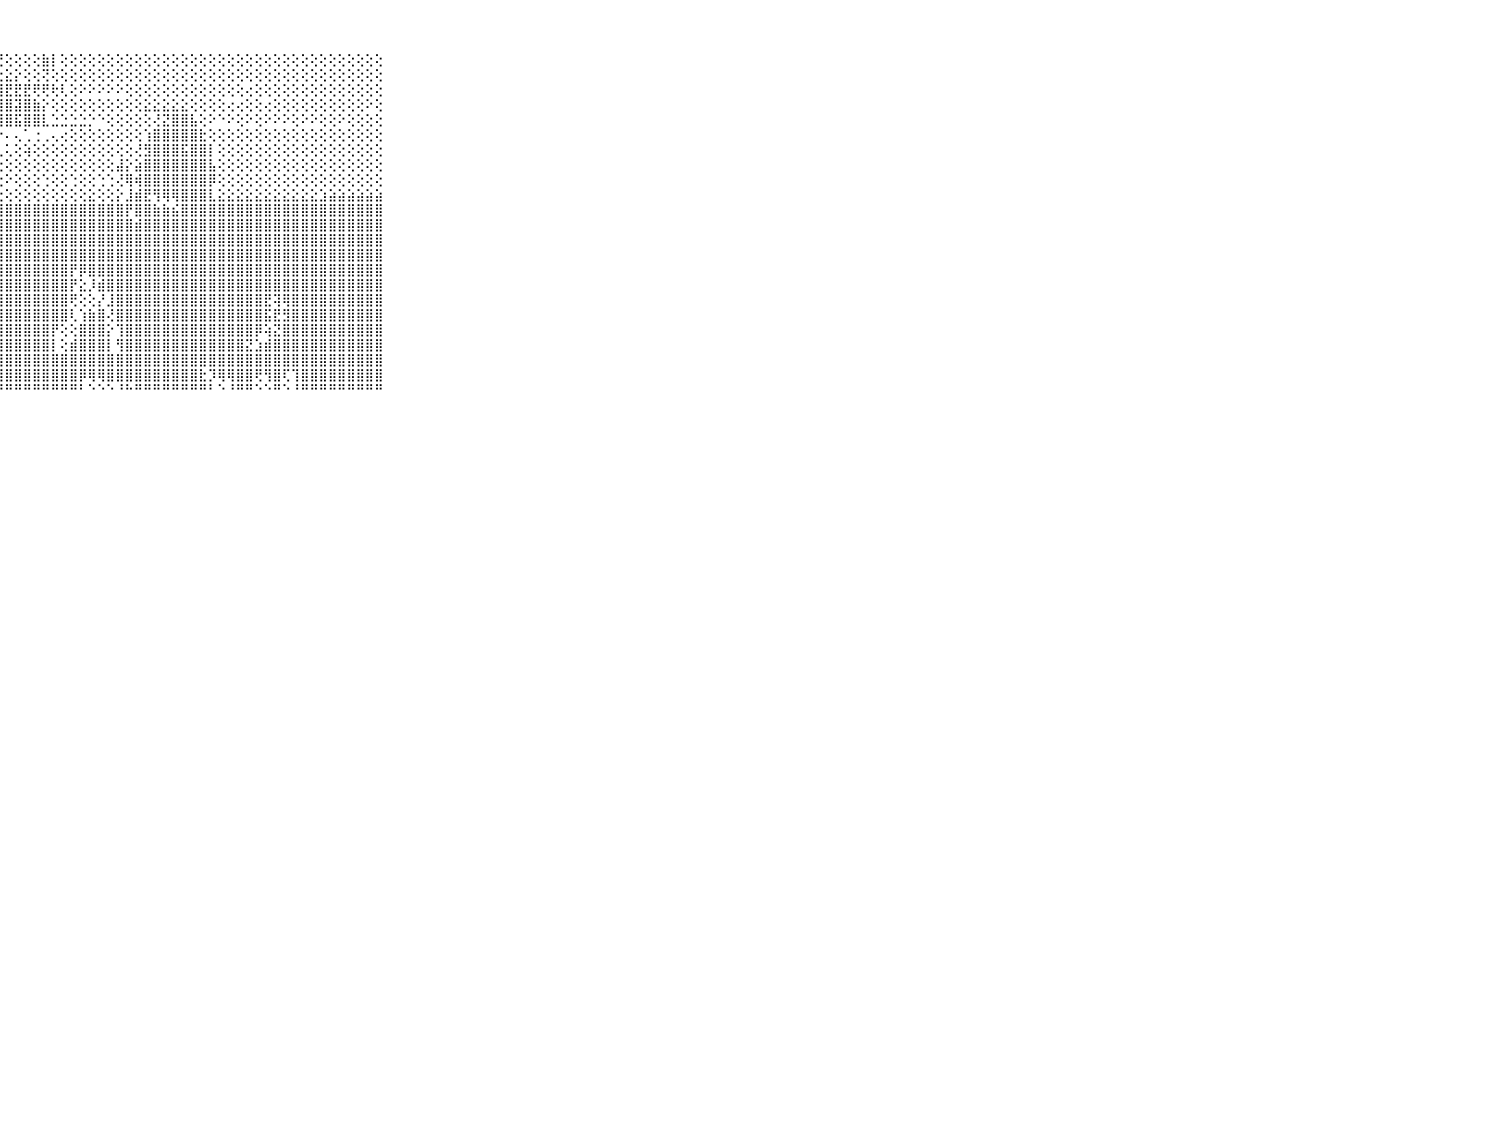

⠀⠀⠀⠀⠀⠀⠀⠀⠀⠀⠀⣿⣿⣿⣿⣿⣿⣿⣿⣿⣿⣿⣿⣿⣿⣿⢿⢟⢕⢕⢕⢕⣷⡇⢕⢕⢕⢕⢕⢕⢕⢕⢕⢕⢕⢕⢕⢕⢕⢕⢕⢕⢕⢕⢕⢕⢕⢕⢕⢕⢕⢕⢕⢕⢕⢕⢕⢕⢕⠀⠀⠀⠀⠀⠀⠀⠀⠀⠀⠀⠀
⠀⠀⠀⠀⠀⠀⠀⠀⠀⠀⠀⣿⣿⣿⣿⣿⣿⣿⣿⣿⣿⣿⢯⣯⣵⣕⣧⣕⣕⡕⢕⢕⢝⢕⢕⢕⢕⢕⢕⢕⢕⢕⢕⢕⢕⢕⢕⢕⢕⢕⢕⢕⢕⢕⢕⢕⢕⢕⢕⢕⢕⢕⢕⢕⢕⢕⢕⢕⢕⠀⠀⠀⠀⠀⠀⠀⠀⠀⠀⠀⠀
⠀⠀⠀⠀⠀⠀⠀⠀⠀⠀⠀⣷⢷⠷⢷⢷⢷⢝⢝⢝⢕⢕⢜⣿⣿⣿⣿⣿⣟⣟⣟⢟⢟⢗⢇⢕⠕⠕⠕⠕⠕⢕⢕⢕⢕⢕⢕⢕⢕⢕⢕⢕⢕⢕⢔⢕⢕⢕⢕⢕⢕⢕⢕⢕⢕⢕⢕⢕⢕⠀⠀⠀⠀⠀⠀⠀⠀⠀⠀⠀⠀
⠀⠀⠀⠀⠀⠀⠀⠀⠀⠀⠀⣿⣿⣟⣟⡟⢕⢕⢕⢕⢕⢸⣿⣿⣿⣿⣿⣿⣿⣽⣿⣷⡕⢕⢕⢕⢕⢕⢕⢕⢕⢕⢕⣕⣕⣕⣕⣕⢕⢕⢕⢕⢔⢔⢕⢕⢔⢕⢕⢕⢕⢕⢕⢕⢕⢕⢕⠕⢕⠀⠀⠀⠀⠀⠀⠀⠀⠀⠀⠀⠀
⠀⠀⠀⠀⠀⠀⠀⠀⠀⠀⠀⠟⠗⠳⠶⠶⠶⠦⠴⠵⠵⠼⢯⢿⢿⢿⣿⣿⣿⣯⣿⣿⣇⣑⣑⣑⣑⡑⠑⢕⢕⢕⢕⢕⢜⣝⣿⣿⣧⢕⠕⠑⠕⢕⠕⢕⠕⠕⠕⢕⠕⠕⢕⢕⠕⢕⢕⢕⢕⠀⠀⠀⠀⠀⠀⠀⠀⠀⠀⠀⠀
⠀⠀⠀⠀⠀⠀⠀⠀⠀⠀⠀⠀⠀⠀⢀⠀⠀⠀⢐⠑⠀⠔⢁⠀⠅⠁⠀⠐⠄⢄⢁⢐⢀⢄⢔⢕⢕⢕⢕⢕⢕⢕⢕⢱⣿⣿⣿⣿⣿⣗⢕⢕⢕⢕⢕⢕⢕⢕⢕⢕⢕⢕⢕⢕⢕⢕⢕⢕⢕⠀⠀⠀⠀⠀⠀⠀⠀⠀⠀⠀⠀
⠀⠀⠀⠀⠀⠀⠀⠀⠀⠀⠀⠄⢄⢅⢄⢄⢅⢅⢅⢅⢅⢅⢅⢅⢅⢅⢅⢅⢅⢕⢵⢕⢕⢕⢕⢕⢕⢕⢕⢕⢕⢕⢜⣻⣿⣿⣿⣯⣿⣿⡇⢕⢕⢕⢕⢕⢕⢕⢕⢕⢕⢕⢕⢕⢕⢕⢕⢕⢕⠀⠀⠀⠀⠀⠀⠀⠀⠀⠀⠀⠀
⠀⠀⠀⠀⠀⠀⠀⠀⠀⠀⠀⢑⣑⣑⣕⣕⢑⢑⢕⢕⢕⢕⢕⢕⢕⣕⣕⣕⢕⢕⢕⢕⢕⢕⢕⢕⢕⢕⢕⢕⣼⡕⣵⣿⣿⣿⣿⣿⣿⣿⣧⢕⢕⢕⢕⢕⢕⢕⢕⢕⢕⢕⢕⢕⢕⢕⢕⢕⢕⠀⠀⠀⠀⠀⠀⠀⠀⠀⠀⠀⠀
⠀⠀⠀⠀⠀⠀⠀⠀⠀⠀⠀⠙⠝⠝⢝⢝⢝⢕⢕⢕⢕⢕⢕⢕⢝⢝⢝⢕⠕⢕⢕⢕⢑⢕⢕⢑⢕⢕⢑⢑⢜⢿⢾⣿⣿⣿⣿⣿⣿⣿⡿⢕⢕⢕⢕⢕⢕⢕⢕⢕⢕⢕⢕⢕⢕⢕⢕⢕⢕⠀⠀⠀⠀⠀⠀⠀⠀⠀⠀⠀⠀
⠀⠀⠀⠀⠀⠀⠀⠀⠀⠀⠀⢔⢕⢕⢅⢅⢕⢕⢕⢕⢕⢕⢕⢕⢕⢕⢕⢕⢕⢕⢕⢕⢕⢕⢕⢕⢕⣕⢕⢕⡕⣸⣾⣟⢻⢿⢿⣿⣿⣿⣇⣕⣕⣕⣕⣕⣕⣕⣕⣕⣕⣕⣱⣵⣵⣵⣵⣵⣵⠀⠀⠀⠀⠀⠀⠀⠀⠀⠀⠀⠀
⠀⠀⠀⠀⠀⠀⠀⠀⠀⠀⠀⣷⣷⣷⣿⣿⣿⣿⣿⣿⣿⡿⢿⣿⣿⣿⣿⣿⣿⣿⣿⣿⣿⣿⣿⣿⣿⣿⣿⣿⣿⡟⣿⣿⣷⣷⣮⣿⣿⣿⣿⣿⣿⣿⣿⣿⣿⣿⣿⣿⣿⣿⣿⣿⣿⣿⣿⣿⣿⠀⠀⠀⠀⠀⠀⠀⠀⠀⠀⠀⠀
⠀⠀⠀⠀⠀⠀⠀⠀⠀⠀⠀⣿⣿⣿⣿⣿⣿⣿⣿⣿⣿⡧⢕⣳⣿⣿⣿⣿⣿⣿⣿⣿⣿⣿⣿⣿⣿⣿⣿⣿⣿⣿⣾⣿⣿⣿⣿⣿⣿⣿⣿⣿⣿⣿⣿⣿⣿⣿⣿⣿⣿⣿⣿⣿⣿⣿⣿⣿⣿⠀⠀⠀⠀⠀⠀⠀⠀⠀⠀⠀⠀
⠀⠀⠀⠀⠀⠀⠀⠀⠀⠀⠀⣿⣿⣿⣿⣿⣿⣿⣿⣿⣿⣷⢕⢝⣿⣿⣿⣿⣿⣿⣿⣿⣿⣿⣿⣿⣿⣿⣿⣿⣿⣿⣿⣿⣿⣿⣿⣿⣿⣿⣿⣿⣿⣿⣿⣿⣿⣿⣿⣿⣿⣿⣿⣿⣿⣿⣿⣿⣿⠀⠀⠀⠀⠀⠀⠀⠀⠀⠀⠀⠀
⠀⠀⠀⠀⠀⠀⠀⠀⠀⠀⠀⣿⣿⣿⣿⣿⣿⣿⣿⣿⣿⣿⢕⢕⣿⣿⣿⣿⣿⣿⣿⣿⣿⣿⣿⣿⣿⣿⣿⣿⣿⣿⣿⣿⣿⣿⣿⣿⣿⣿⣿⣿⣿⣿⣿⣿⣿⣿⣿⣿⣿⣿⣿⣿⣿⣿⣿⣿⣿⠀⠀⠀⠀⠀⠀⠀⠀⠀⠀⠀⠀
⠀⠀⠀⠀⠀⠀⠀⠀⠀⠀⠀⣿⣿⣿⣿⣿⣿⣿⣿⣿⣿⣿⢕⣕⣿⣿⣿⣿⣿⣿⣿⣿⣿⣿⣿⡟⡿⣿⣿⣿⣿⣿⣿⣿⣿⣿⣿⣿⣿⣿⣿⣿⣿⣿⣿⣿⣿⣿⣿⣿⣿⣿⣿⣿⣿⣿⣿⣿⣿⠀⠀⠀⠀⠀⠀⠀⠀⠀⠀⠀⠀
⠀⠀⠀⠀⠀⠀⠀⠀⠀⠀⠀⣿⣿⣿⣿⣿⣿⣿⣿⣿⣿⣿⢕⣿⣿⣿⣿⣿⣿⣿⣿⣿⣿⣿⣿⡟⣕⡸⣾⣿⣿⣿⣿⣿⣿⣿⣿⣿⣿⣿⣿⣿⣿⣿⣿⣿⣿⣿⣿⣿⣿⣿⣿⣿⣿⣿⣿⣿⣿⠀⠀⠀⠀⠀⠀⠀⠀⠀⠀⠀⠀
⠀⠀⠀⠀⠀⠀⠀⠀⠀⠀⠀⣿⣿⣿⣿⣿⣿⣿⣿⣿⣿⣿⢕⣿⣿⣿⣿⣿⣿⣿⣿⣿⣿⣿⣿⢟⢕⢕⡜⣸⣿⣿⣿⣿⣿⣿⣿⣿⣿⣿⣿⣿⣿⣿⣿⣿⣟⢽⢿⣿⣿⣿⣿⣿⣿⣿⣿⣿⣿⠀⠀⠀⠀⠀⠀⠀⠀⠀⠀⠀⠀
⠀⠀⠀⠀⠀⠀⠀⠀⠀⠀⠀⣿⣿⣿⣿⣿⣿⣿⣿⣿⣿⣿⢕⢕⣿⣿⣿⣿⣿⣿⣿⣿⣿⣿⣿⢇⢱⣷⣿⢜⣿⣿⣿⣿⣿⣿⣿⣿⣿⣿⣿⣿⣿⣿⣿⣿⣯⣟⣻⣿⣿⣿⣿⣿⣿⣿⣿⣿⣿⠀⠀⠀⠀⠀⠀⠀⠀⠀⠀⠀⠀
⠀⠀⠀⠀⠀⠀⠀⠀⠀⠀⠀⣿⣿⣿⣿⣿⣿⣿⣿⣿⣿⣿⢕⢕⣿⣿⣿⣿⣿⣿⣿⣿⣿⡟⢕⢕⣿⣿⣿⡕⢹⣿⣿⣿⣿⣿⣿⣿⣿⣿⣿⣿⣿⣿⣿⡿⢵⣝⣿⣿⣿⣿⣿⣿⣿⣿⣿⣿⣿⠀⠀⠀⠀⠀⠀⠀⠀⠀⠀⠀⠀
⠀⠀⠀⠀⠀⠀⠀⠀⠀⠀⠀⣿⣿⣿⣿⣿⣿⣿⣿⣿⣿⣿⣵⣵⣿⣿⣿⣿⣿⣿⣿⣿⣿⡇⢕⣾⣿⣿⣿⡇⢻⣿⣿⣿⣿⣿⣿⣿⣿⣿⣿⣿⣿⣿⣝⣱⣾⣿⣿⣿⣿⣿⣿⣿⣿⣿⣿⣿⣿⠀⠀⠀⠀⠀⠀⠀⠀⠀⠀⠀⠀
⠀⠀⠀⠀⠀⠀⠀⠀⠀⠀⠀⣿⣿⣿⣿⣿⣿⣿⣿⣿⣿⣿⣿⣿⣿⣿⣿⣿⣿⣿⣿⣿⣿⣿⣿⣿⣿⣿⣿⣿⣿⣿⣿⣿⣿⣿⣿⣿⣿⣿⣿⣿⣿⣿⣿⣿⣿⣿⣿⣿⣿⣿⣿⣿⣿⣿⣿⣿⣿⠀⠀⠀⠀⠀⠀⠀⠀⠀⠀⠀⠀
⠀⠀⠀⠀⠀⠀⠀⠀⠀⠀⠀⣿⣿⣿⣿⣿⣿⣿⣿⣿⣿⣿⣿⣿⣿⣿⣿⣿⣿⣿⣿⣿⣿⣿⣿⣿⡿⢿⢿⣿⣿⣿⣿⣿⣿⣿⣿⣿⣿⣗⡹⢿⢿⣿⣿⢟⢻⣿⢏⢹⣿⣿⣿⣿⣿⣿⣿⣿⣿⠀⠀⠀⠀⠀⠀⠀⠀⠀⠀⠀⠀
⠀⠀⠀⠀⠀⠀⠀⠀⠀⠀⠀⠛⠛⠛⠛⠛⠛⠛⠛⠛⠛⠛⠛⠛⠛⠛⠛⠛⠛⠛⠛⠛⠛⠛⠛⠛⠃⠑⠑⠑⠘⠓⠛⠛⠛⠛⠛⠛⠛⠛⠃⠑⠘⠛⠛⠑⠑⠛⠑⠘⠛⠛⠛⠛⠛⠛⠛⠛⠛⠀⠀⠀⠀⠀⠀⠀⠀⠀⠀⠀⠀